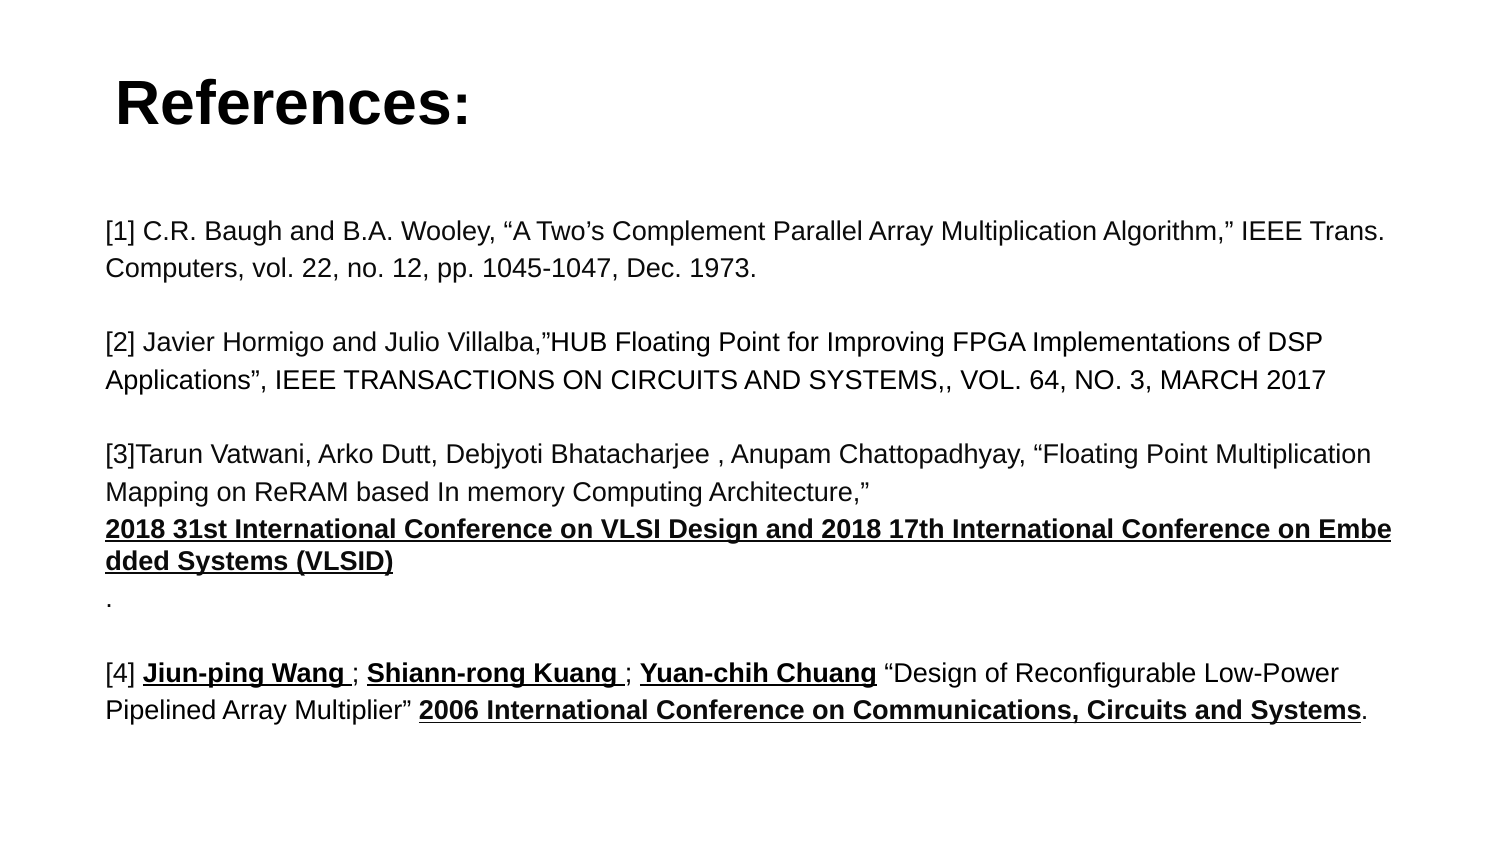

References:

[1] C.R. Baugh and B.A. Wooley, “A Two’s Complement Parallel Array Multiplication Algorithm,” IEEE Trans. Computers, vol. 22, no. 12, pp. 1045-1047, Dec. 1973.

[2] Javier Hormigo and Julio Villalba,”HUB Floating Point for Improving FPGA Implementations of DSP Applications”, IEEE TRANSACTIONS ON CIRCUITS AND SYSTEMS,, VOL. 64, NO. 3, MARCH 2017

[3]Tarun Vatwani, Arko Dutt, Debjyoti Bhatacharjee , Anupam Chattopadhyay, “Floating Point Multiplication  Mapping on ReRAM based In memory Computing Architecture,” 2018 31st International Conference on VLSI Design and 2018 17th International Conference on Embedded Systems (VLSID).

[4] Jiun-ping Wang ; Shiann-rong Kuang ; Yuan-chih Chuang “Design of Reconfigurable Low-Power Pipelined Array Multiplier” 2006 International Conference on Communications, Circuits and Systems.